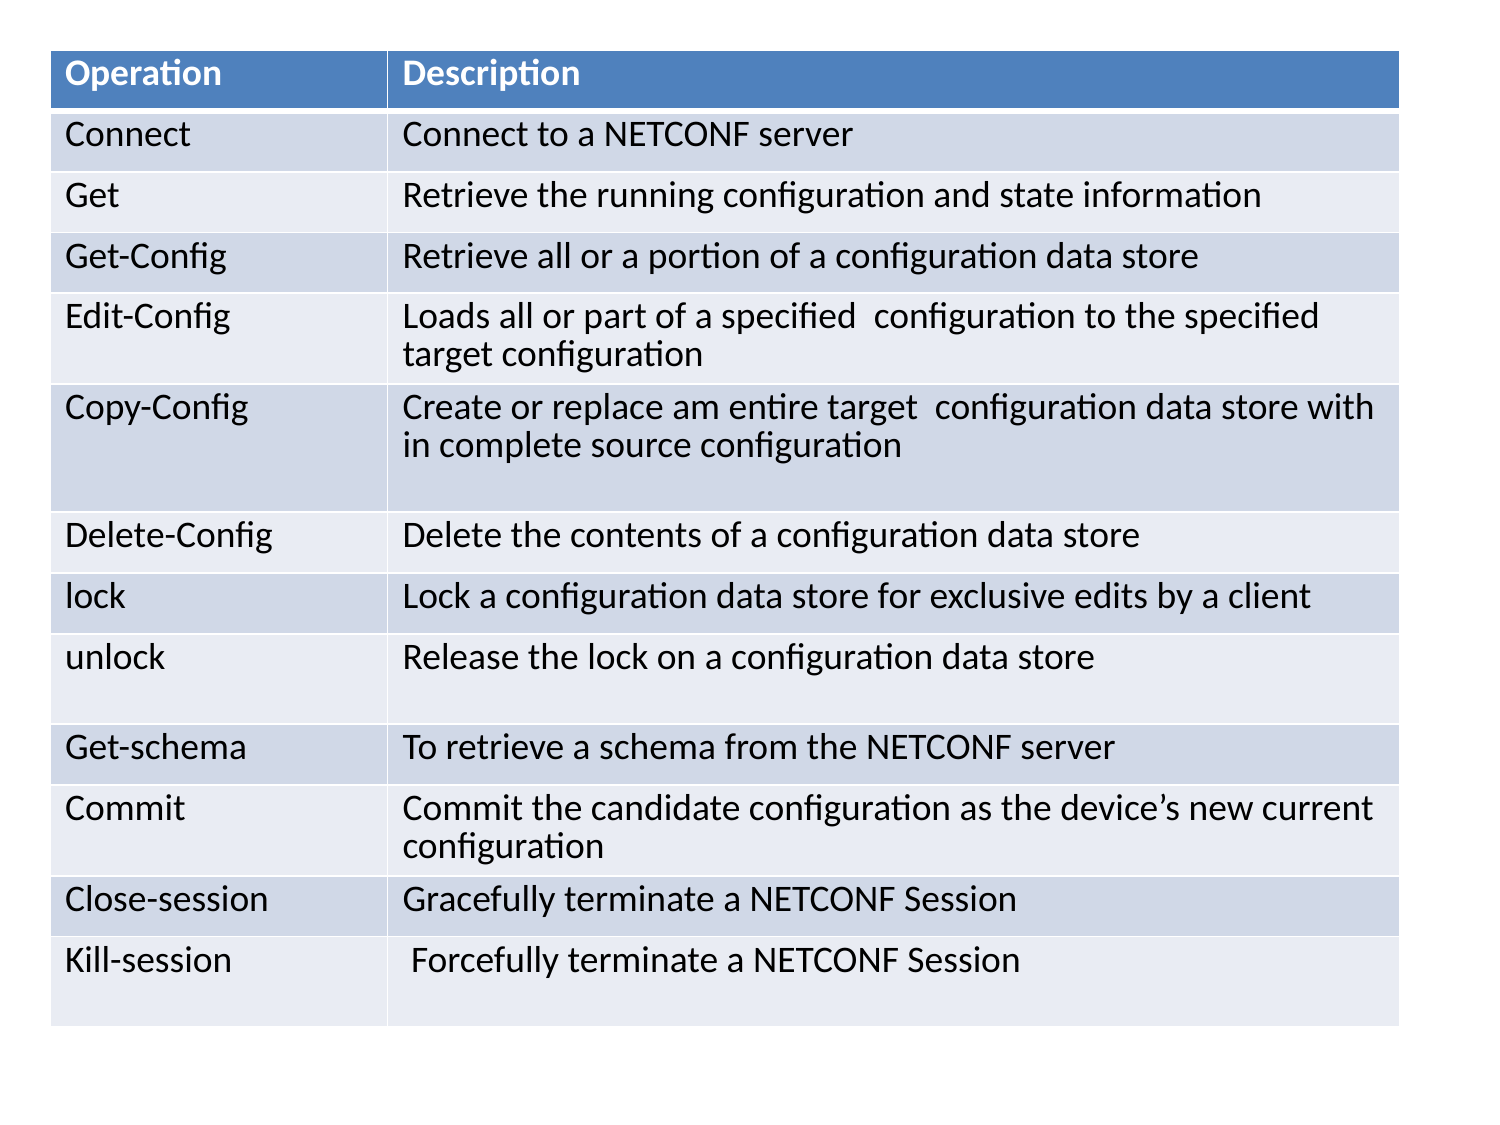

| Operation | Description |
| --- | --- |
| Connect | Connect to a NETCONF server |
| Get | Retrieve the running configuration and state information |
| Get-Config | Retrieve all or a portion of a configuration data store |
| Edit-Config | Loads all or part of a specified configuration to the specified target configuration |
| Copy-Config | Create or replace am entire target configuration data store with in complete source configuration |
| Delete-Config | Delete the contents of a configuration data store |
| lock | Lock a configuration data store for exclusive edits by a client |
| unlock | Release the lock on a configuration data store |
| Get-schema | To retrieve a schema from the NETCONF server |
| Commit | Commit the candidate configuration as the device’s new current configuration |
| Close-session | Gracefully terminate a NETCONF Session |
| Kill-session | Forcefully terminate a NETCONF Session |